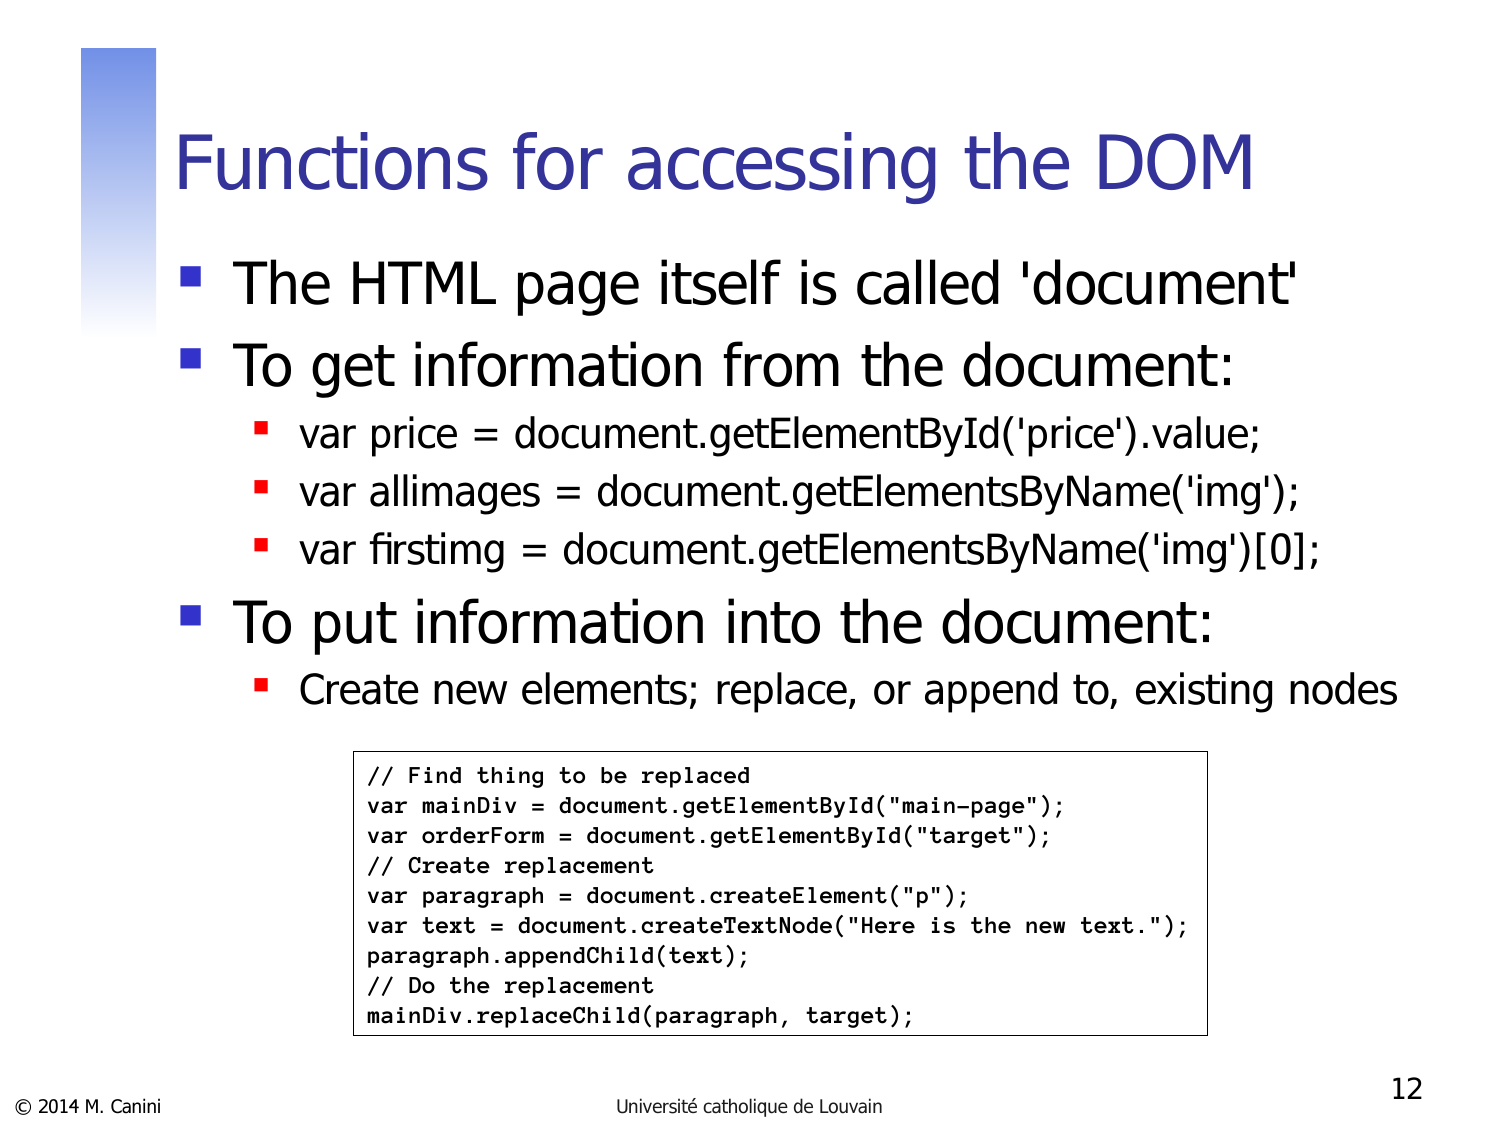

# Functions for accessing the DOM
The HTML page itself is called 'document'
To get information from the document:
var price = document.getElementById('price').value;
var allimages = document.getElementsByName('img');
var firstimg = document.getElementsByName('img')[0];
To put information into the document:
Create new elements; replace, or append to, existing nodes
// Find thing to be replaced
var mainDiv = document.getElementById("main-page");
var orderForm = document.getElementById("target");
// Create replacement
var paragraph = document.createElement("p");
var text = document.createTextNode("Here is the new text.");
paragraph.appendChild(text);
// Do the replacement
mainDiv.replaceChild(paragraph, target);
12
Université catholique de Louvain